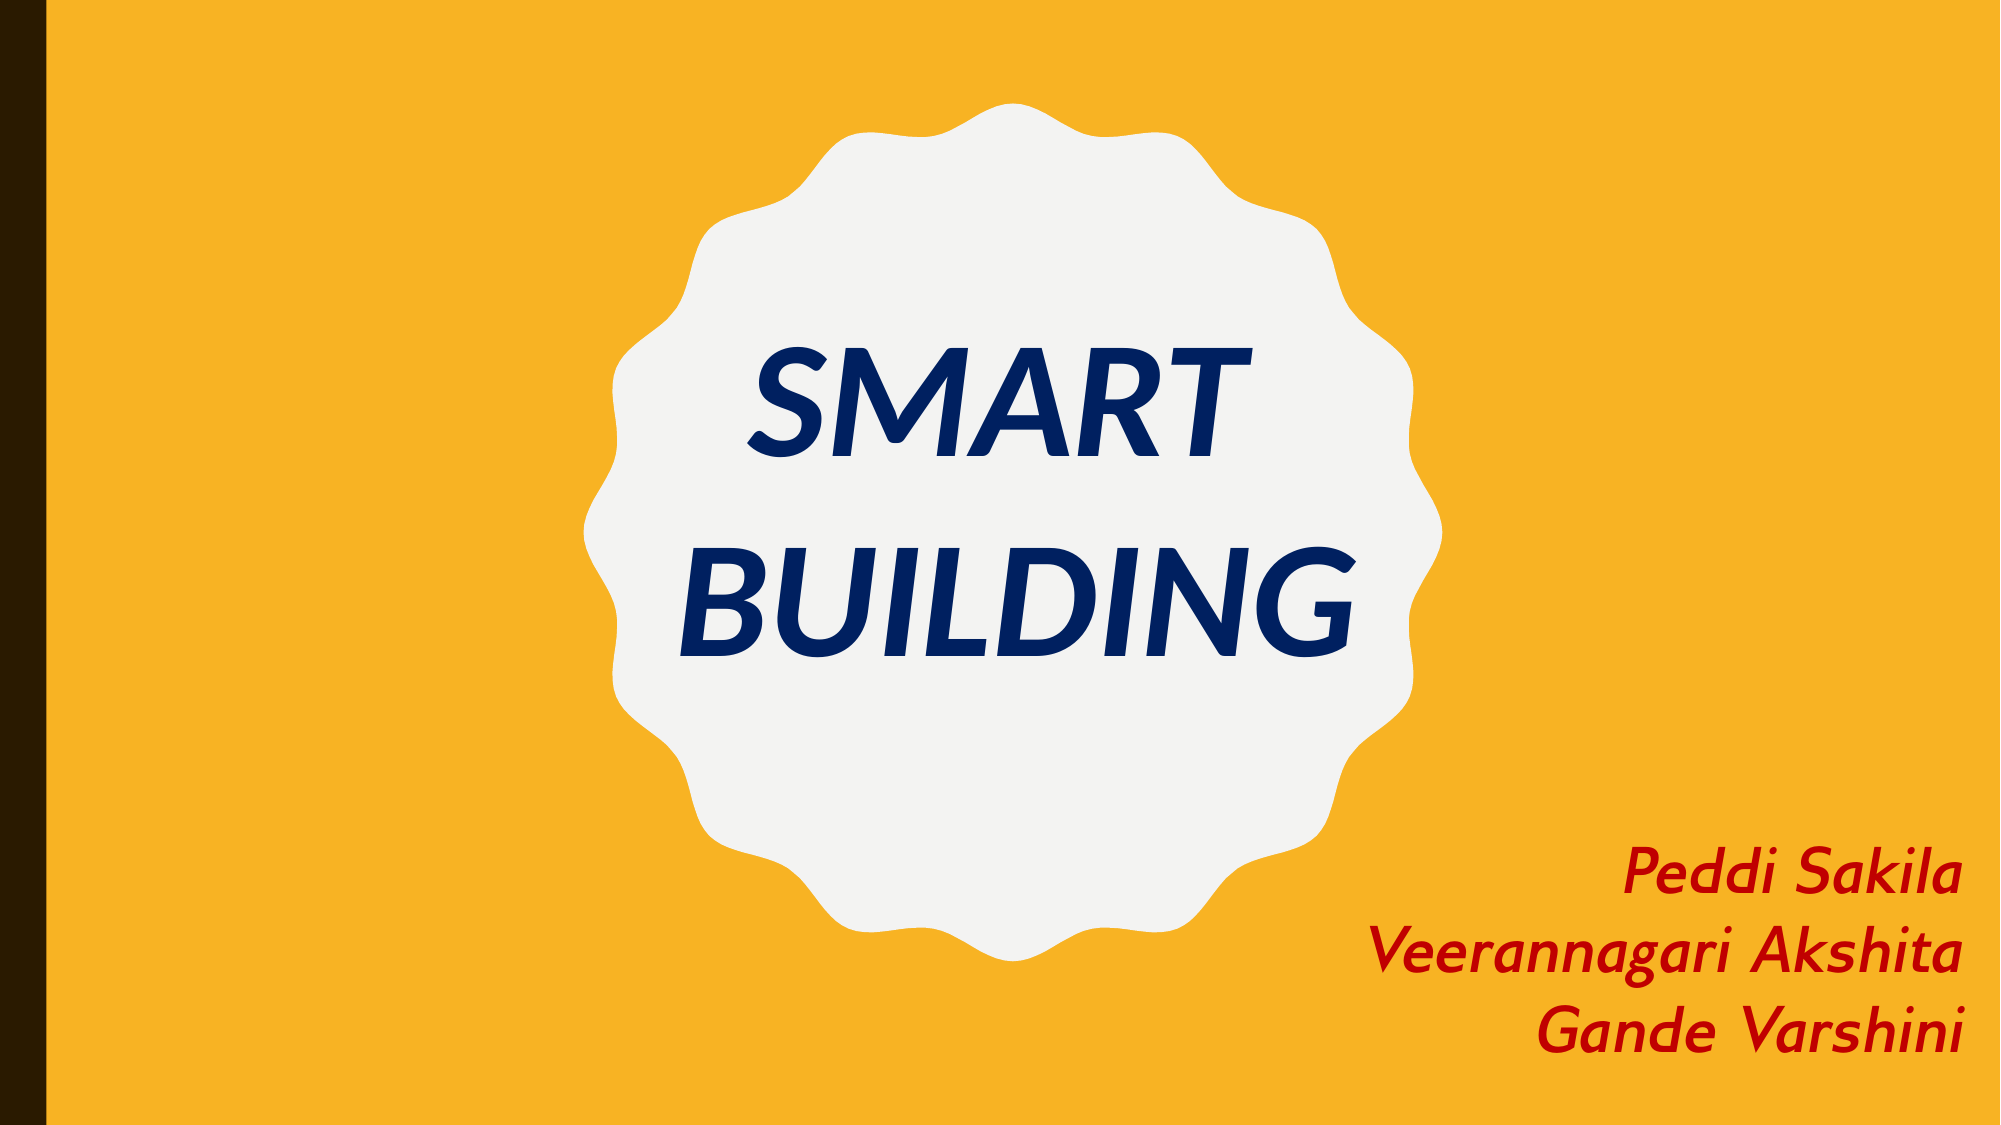

SMART
BUILDING
Peddi Sakila
Veerannagari Akshita
Gande Varshini